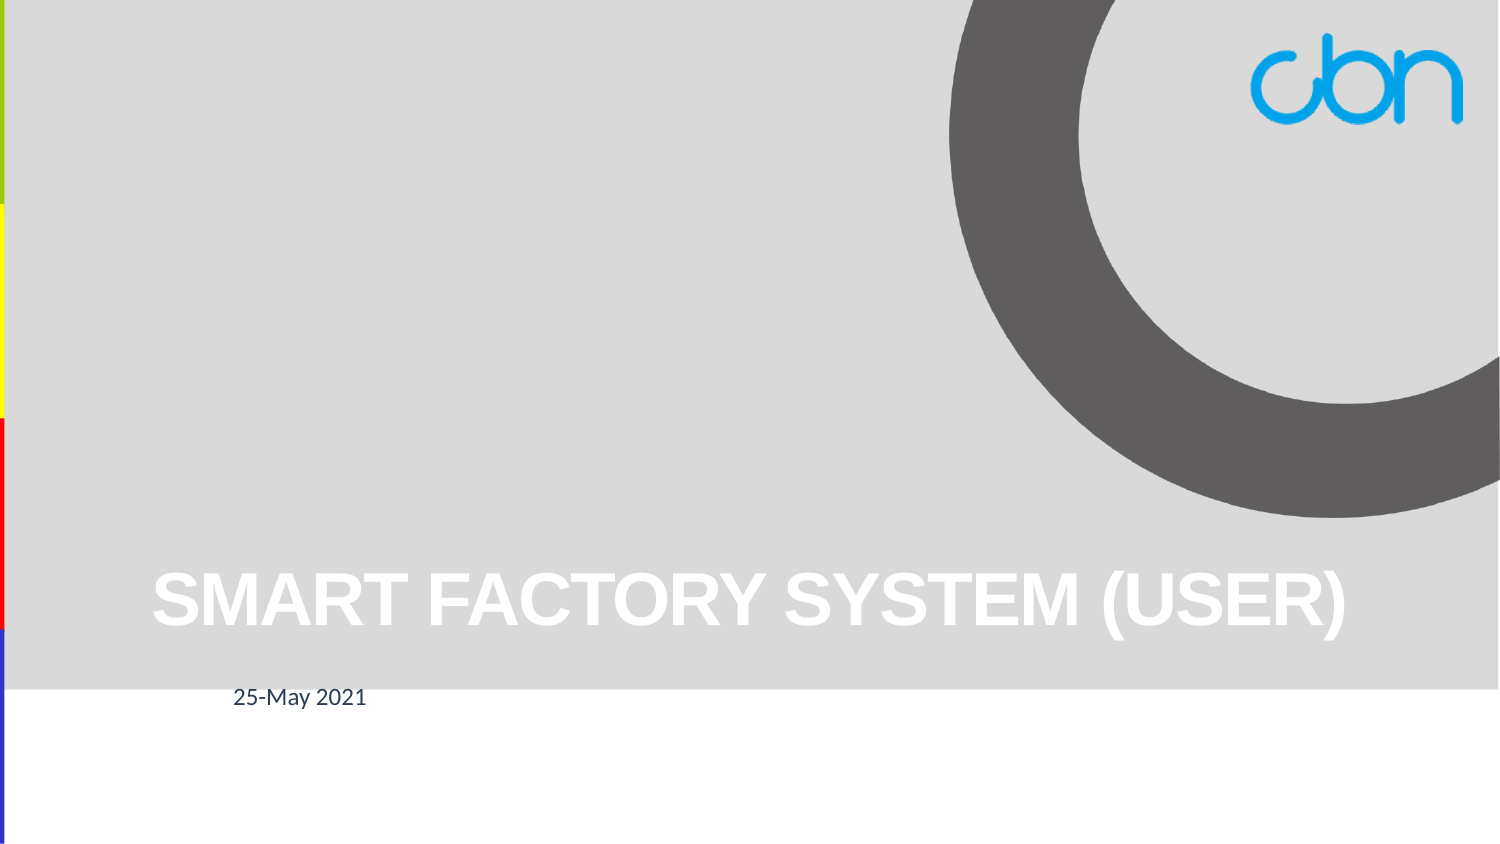

# Smart factory systeM (user)

25-May 2021